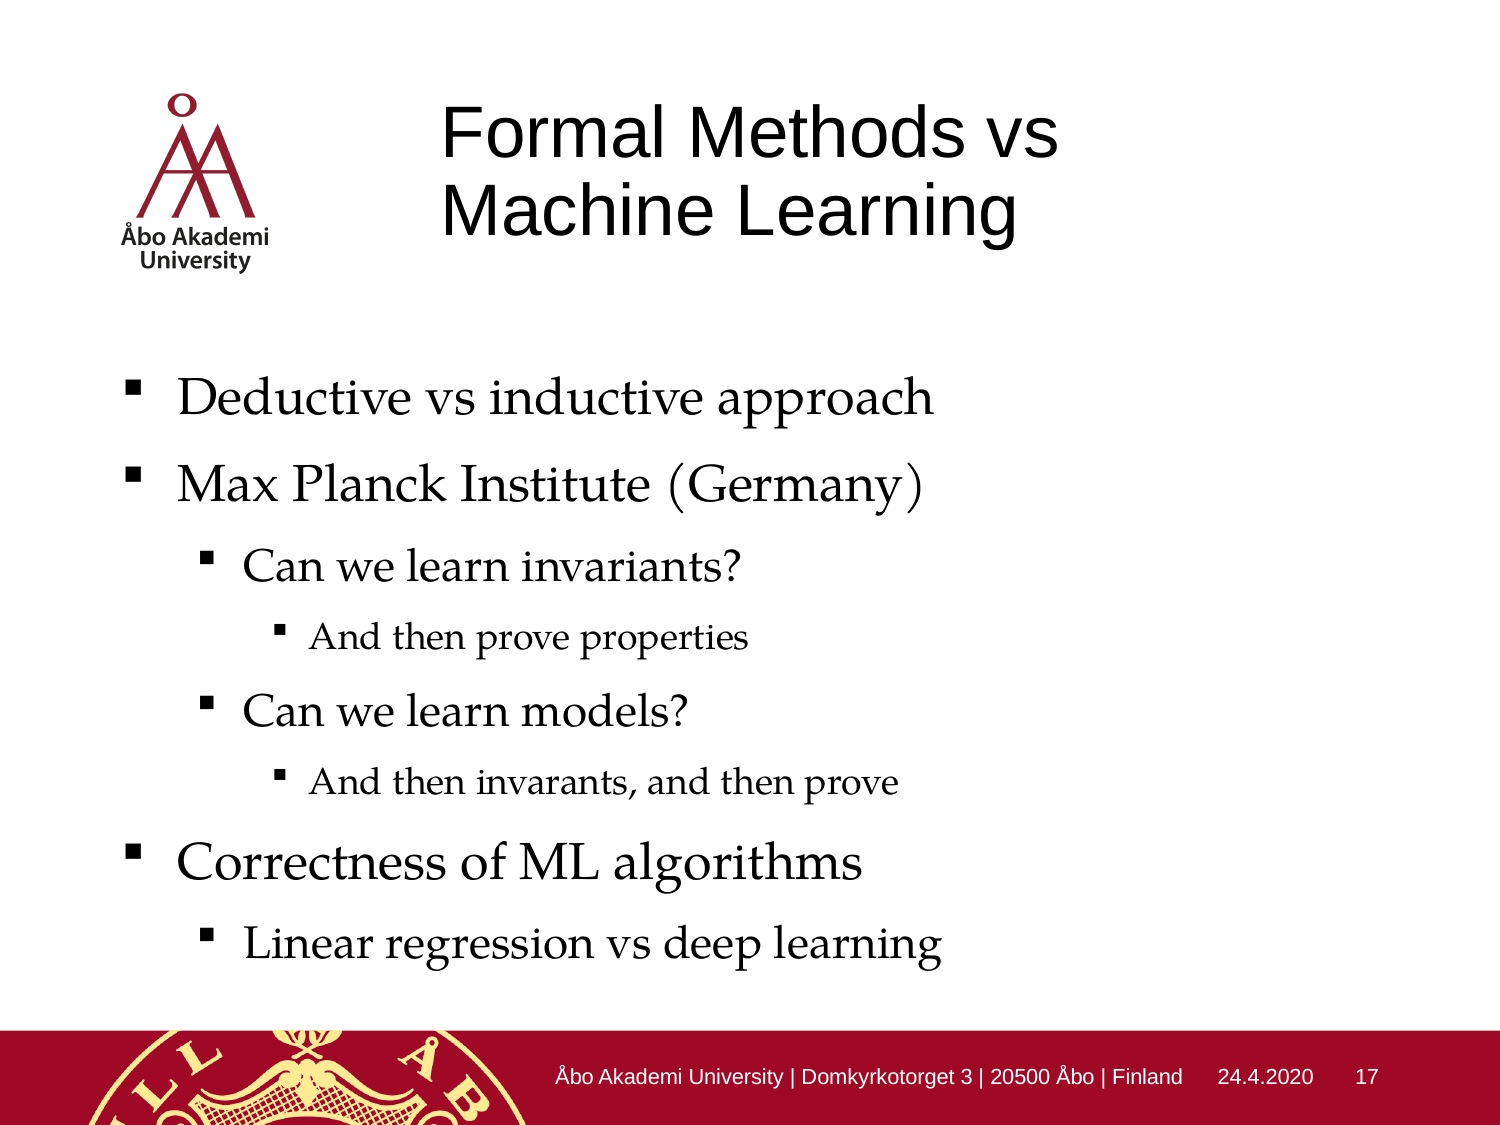

# Formal Methods vs Machine Learning
Deductive vs inductive approach
Max Planck Institute (Germany)
Can we learn invariants?
And then prove properties
Can we learn models?
And then invarants, and then prove
Correctness of ML algorithms
Linear regression vs deep learning
Åbo Akademi University | Domkyrkotorget 3 | 20500 Åbo | Finland
24.4.2020
17